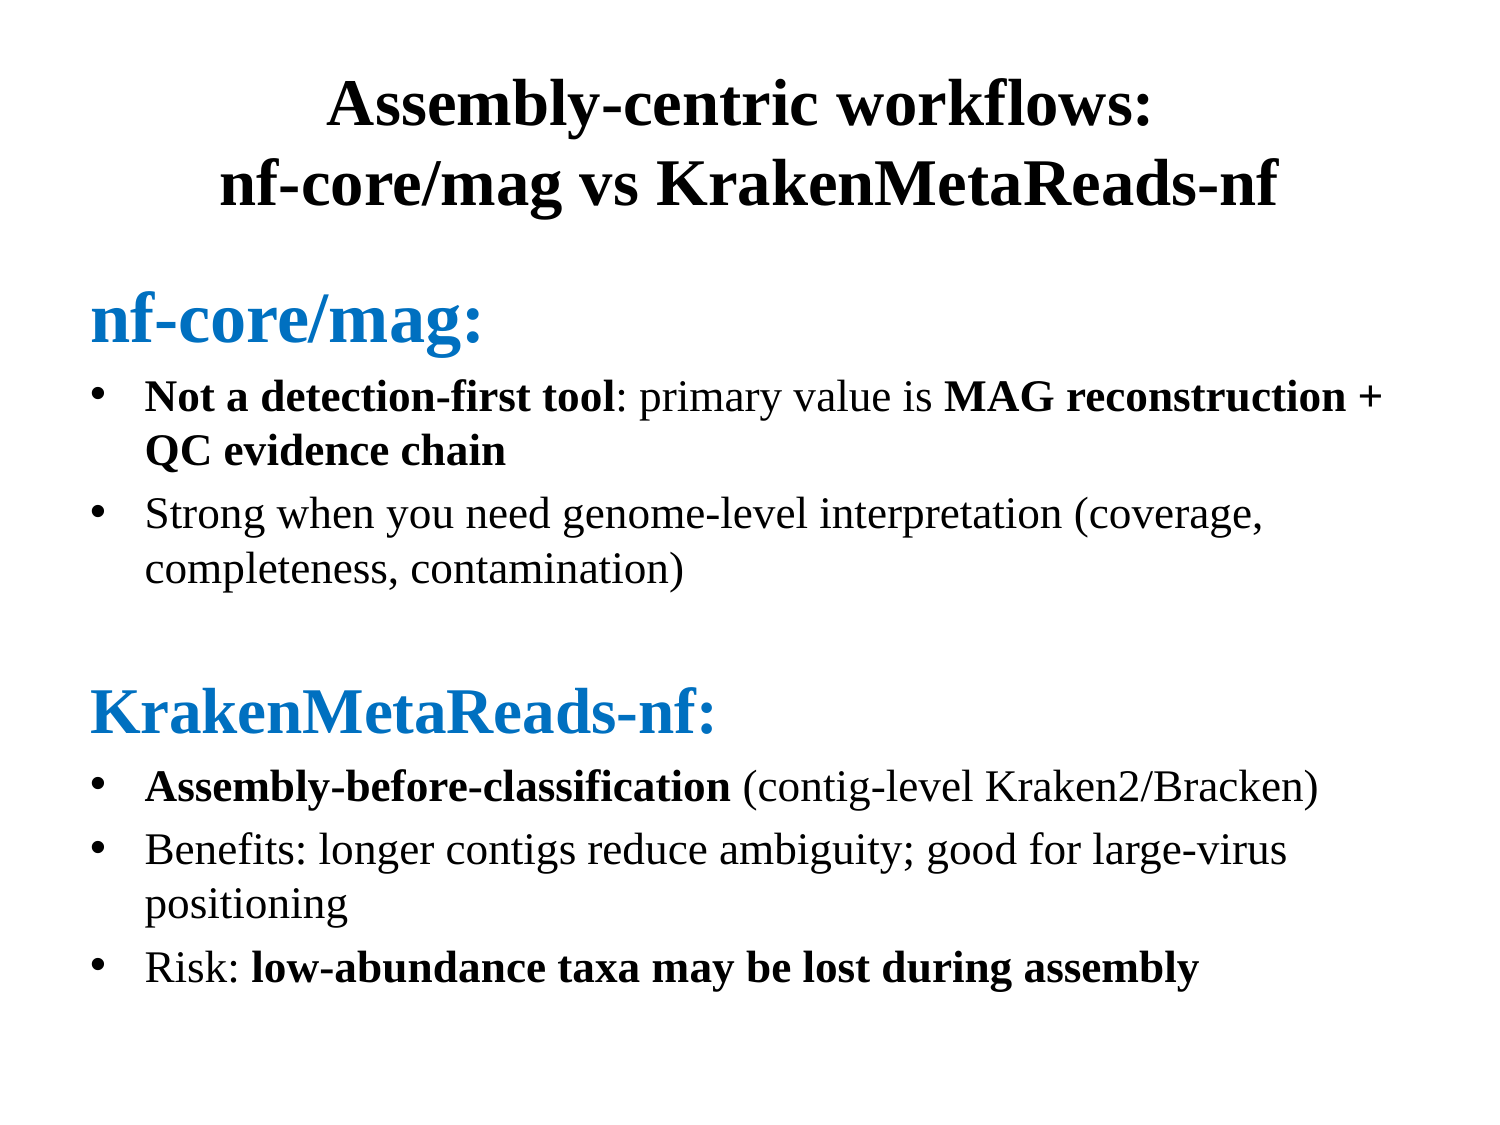

# Assembly-centric workflows: nf-core/mag vs KrakenMetaReads-nf
nf-core/mag:
Not a detection-first tool: primary value is MAG reconstruction + QC evidence chain
Strong when you need genome-level interpretation (coverage, completeness, contamination)

KrakenMetaReads-nf:
Assembly-before-classification (contig-level Kraken2/Bracken)
Benefits: longer contigs reduce ambiguity; good for large-virus positioning
Risk: low-abundance taxa may be lost during assembly